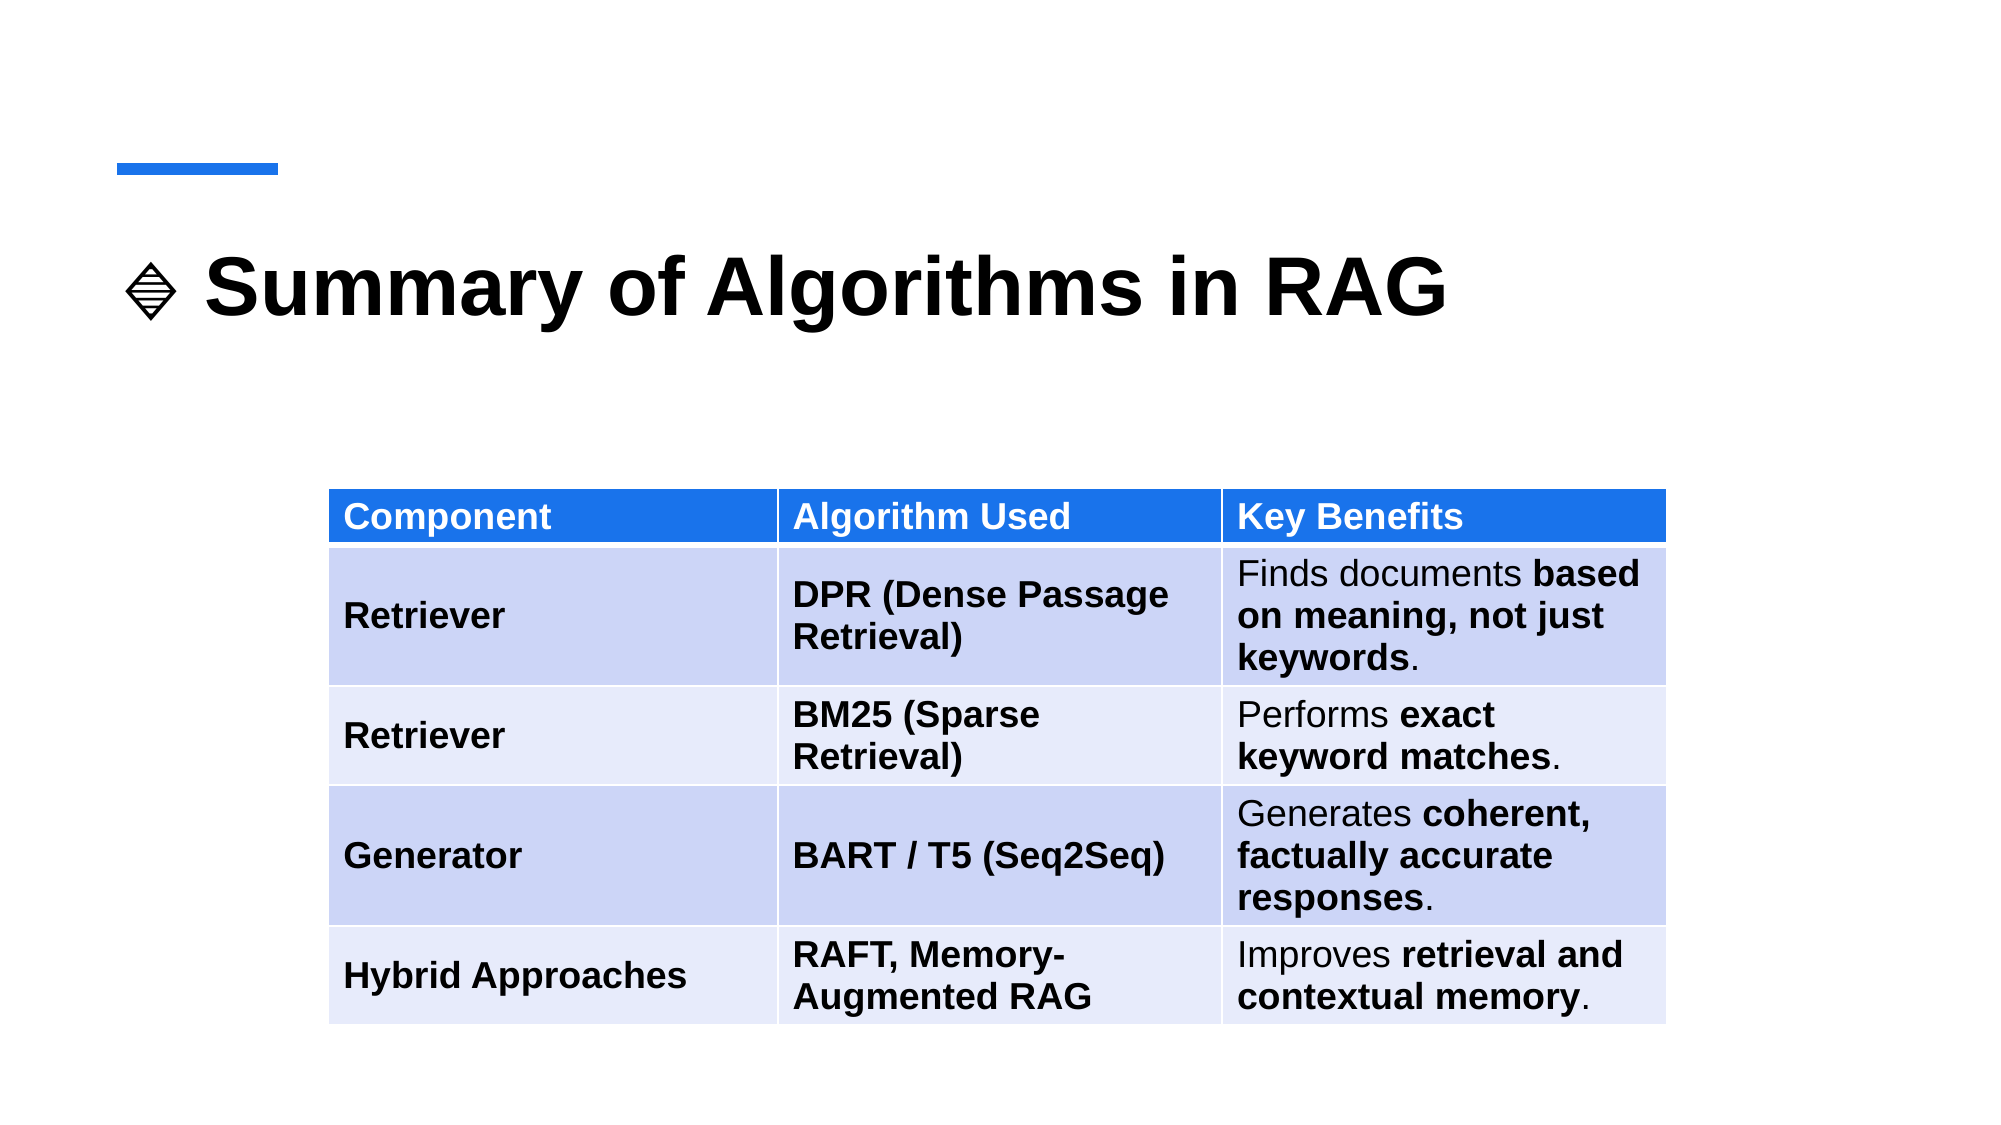

# 🔹 Summary of Algorithms in RAG

| Component | Algorithm Used | Key Benefits |
| --- | --- | --- |
| Retriever | DPR (Dense Passage Retrieval) | Finds documents based on meaning, not just keywords. |
| Retriever | BM25 (Sparse Retrieval) | Performs exact keyword matches. |
| Generator | BART / T5 (Seq2Seq) | Generates coherent, factually accurate responses. |
| Hybrid Approaches | RAFT, Memory-Augmented RAG | Improves retrieval and contextual memory. |
|  |  |  |
| --- | --- | --- |
|  |  |  |
|  |  |  |
|  |  |  |
|  |  |  |